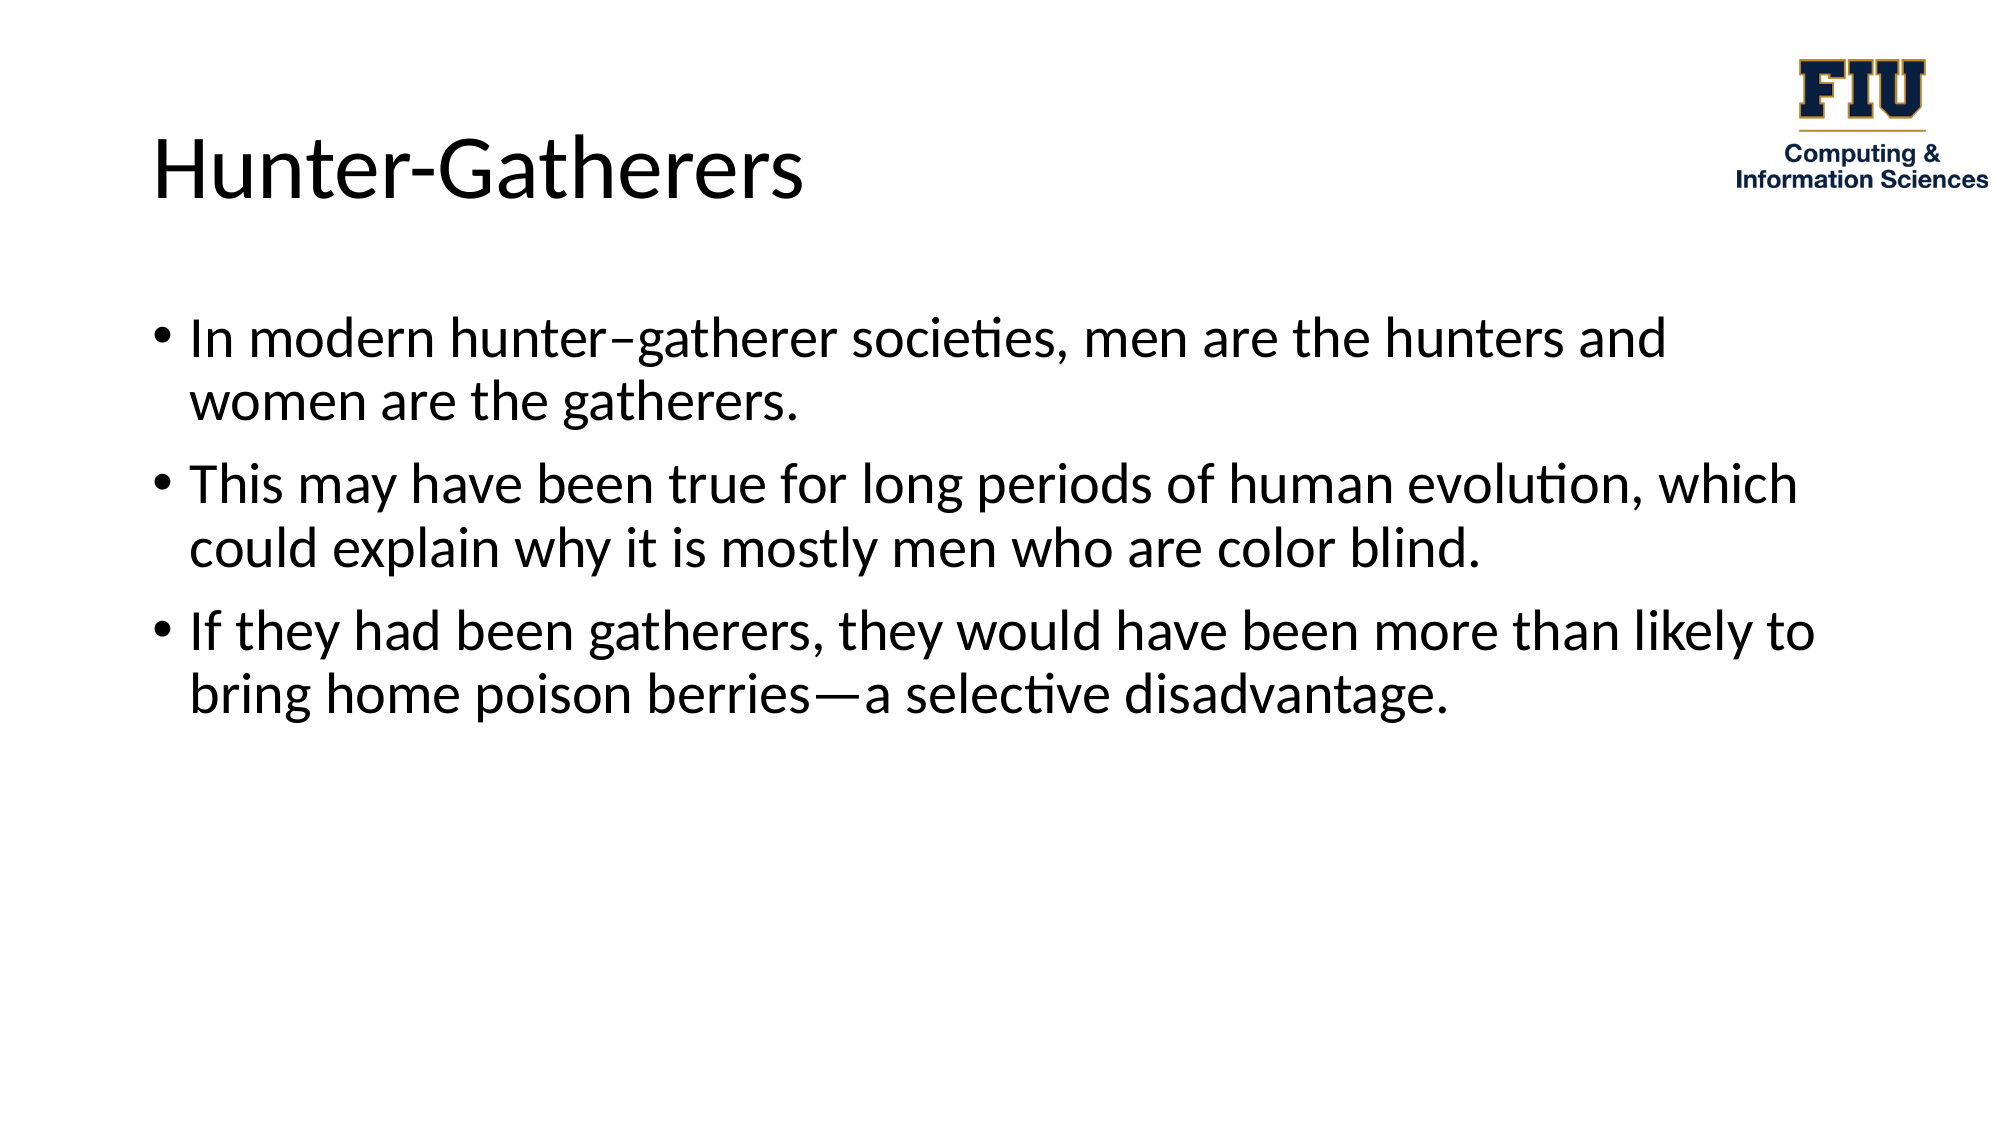

# Hunter-Gatherers
In modern hunter–gatherer societies, men are the hunters and women are the gatherers.
This may have been true for long periods of human evolution, which could explain why it is mostly men who are color blind.
If they had been gatherers, they would have been more than likely to bring home poison berries—a selective disadvantage.